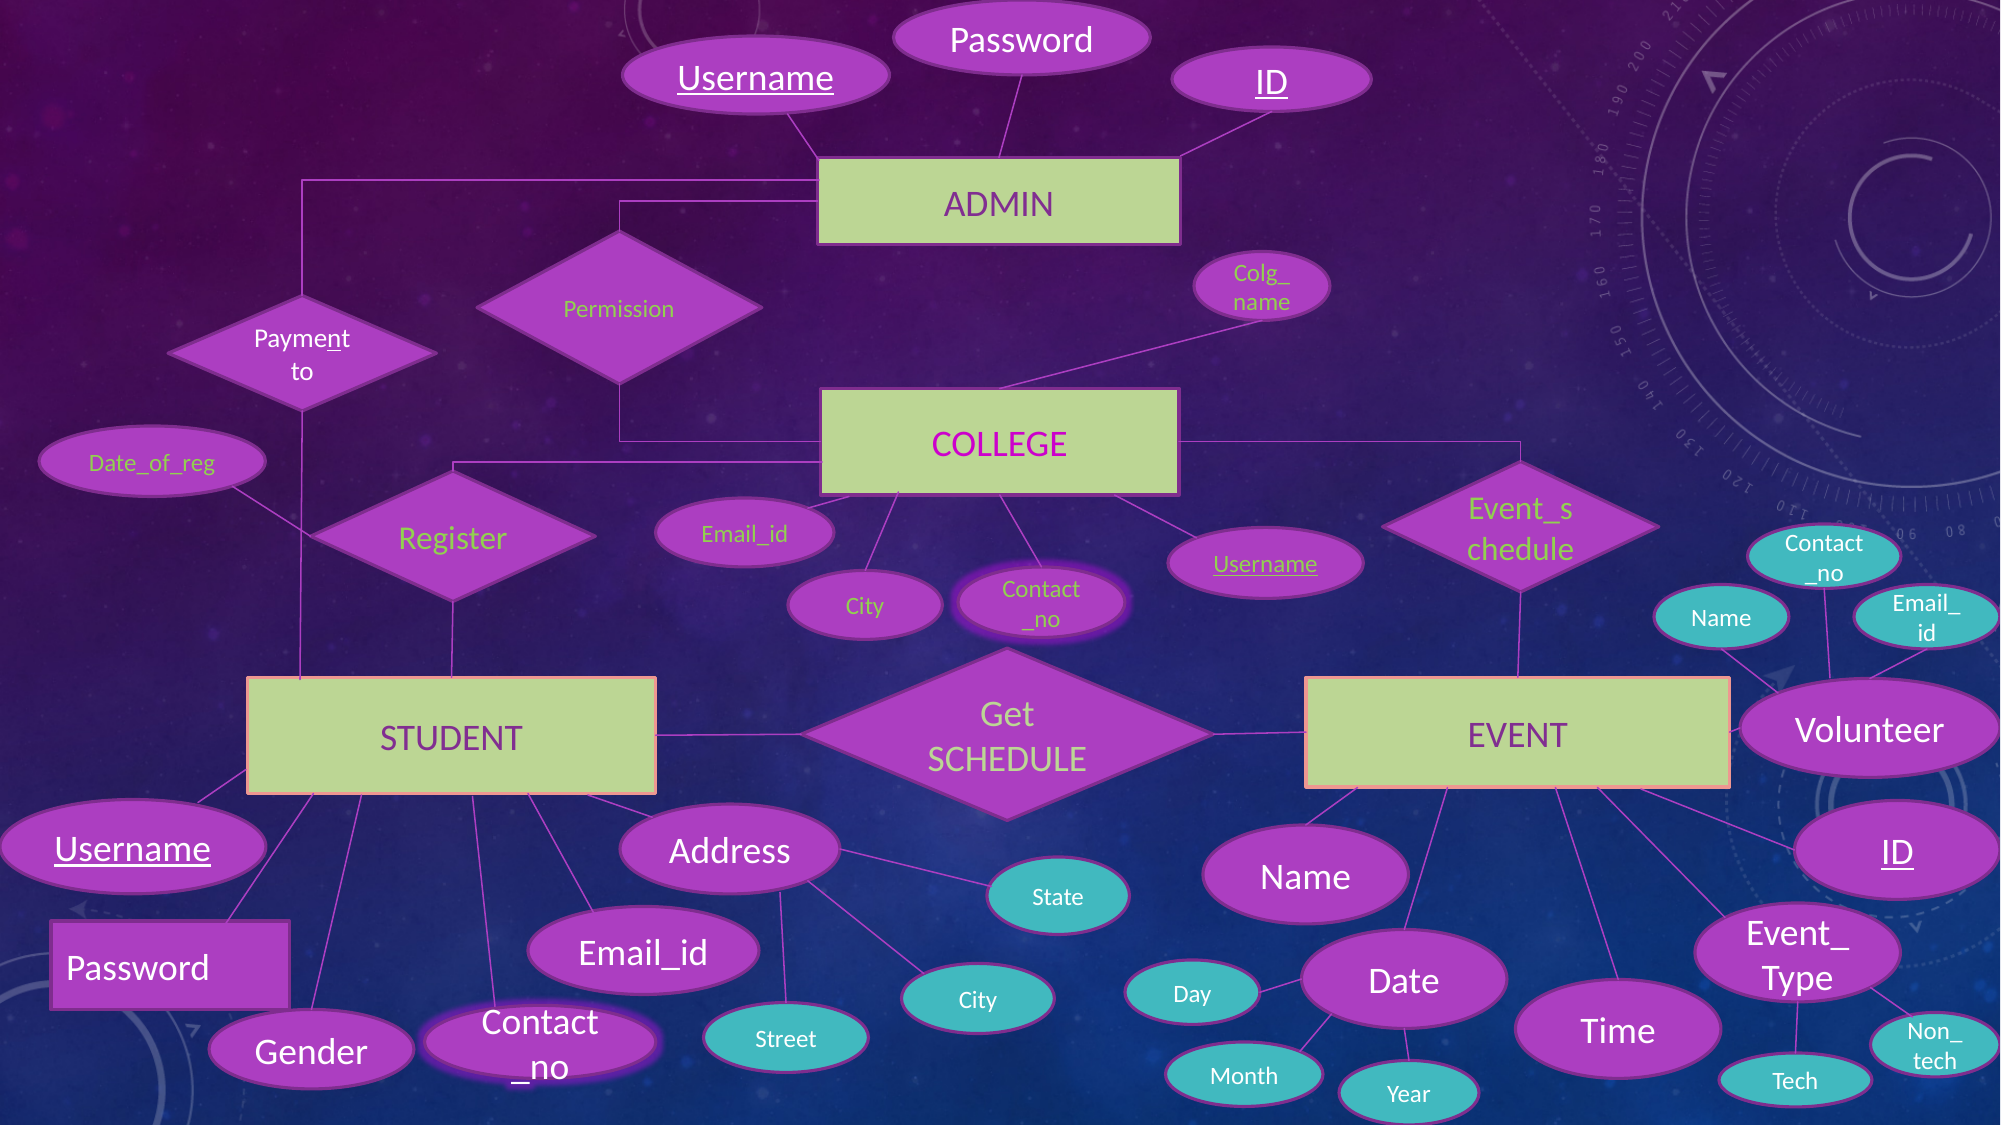

Password
Username
ID
ADMIN
Permission
Colg_name
Payment
to
COLLEGE
Date_of_reg
Event_schedule
Register
Email_id
Contact
_no
Username
Contact_no
City
Name
Email_id
Get
SCHEDULE
EVENT
STUDENT
Volunteer
Username
ID
Address
Name
State
Event_Type
Email_id
Password
Date
Day
City
Time
Street
Contact_no
Gender
Non_tech
Month
Tech
Year